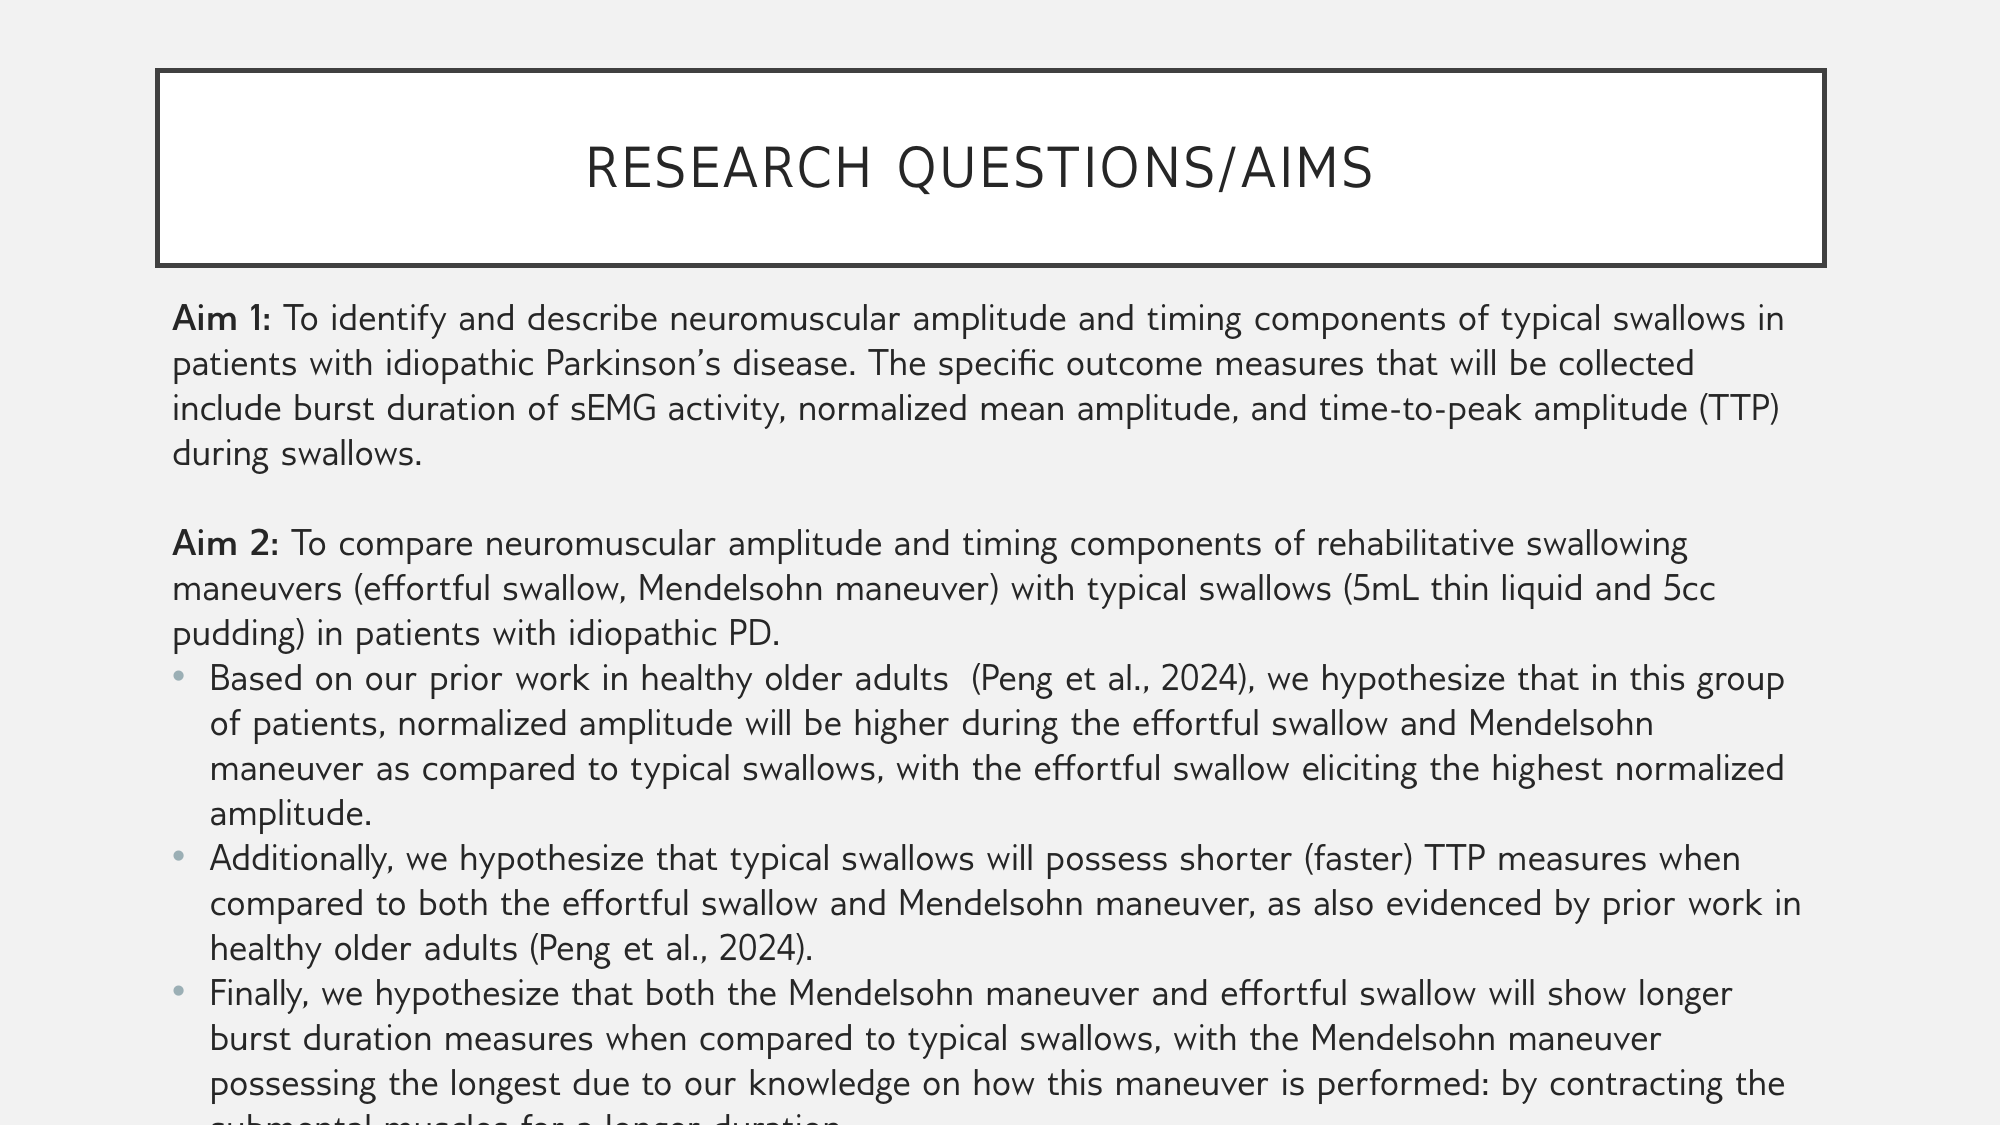

# Research Questions/aims
Aim 1: To identify and describe neuromuscular amplitude and timing components of typical swallows in patients with idiopathic Parkinson’s disease. The specific outcome measures that will be collected include burst duration of sEMG activity, normalized mean amplitude, and time-to-peak amplitude (TTP) during swallows.

Aim 2: To compare neuromuscular amplitude and timing components of rehabilitative swallowing maneuvers (effortful swallow, Mendelsohn maneuver) with typical swallows (5mL thin liquid and 5cc pudding) in patients with idiopathic PD.
Based on our prior work in healthy older adults  (Peng et al., 2024), we hypothesize that in this group of patients, normalized amplitude will be higher during the effortful swallow and Mendelsohn maneuver as compared to typical swallows, with the effortful swallow eliciting the highest normalized amplitude.
Additionally, we hypothesize that typical swallows will possess shorter (faster) TTP measures when compared to both the effortful swallow and Mendelsohn maneuver, as also evidenced by prior work in healthy older adults (Peng et al., 2024).
Finally, we hypothesize that both the Mendelsohn maneuver and effortful swallow will show longer burst duration measures when compared to typical swallows, with the Mendelsohn maneuver possessing the longest due to our knowledge on how this maneuver is performed: by contracting the submental muscles for a longer duration.